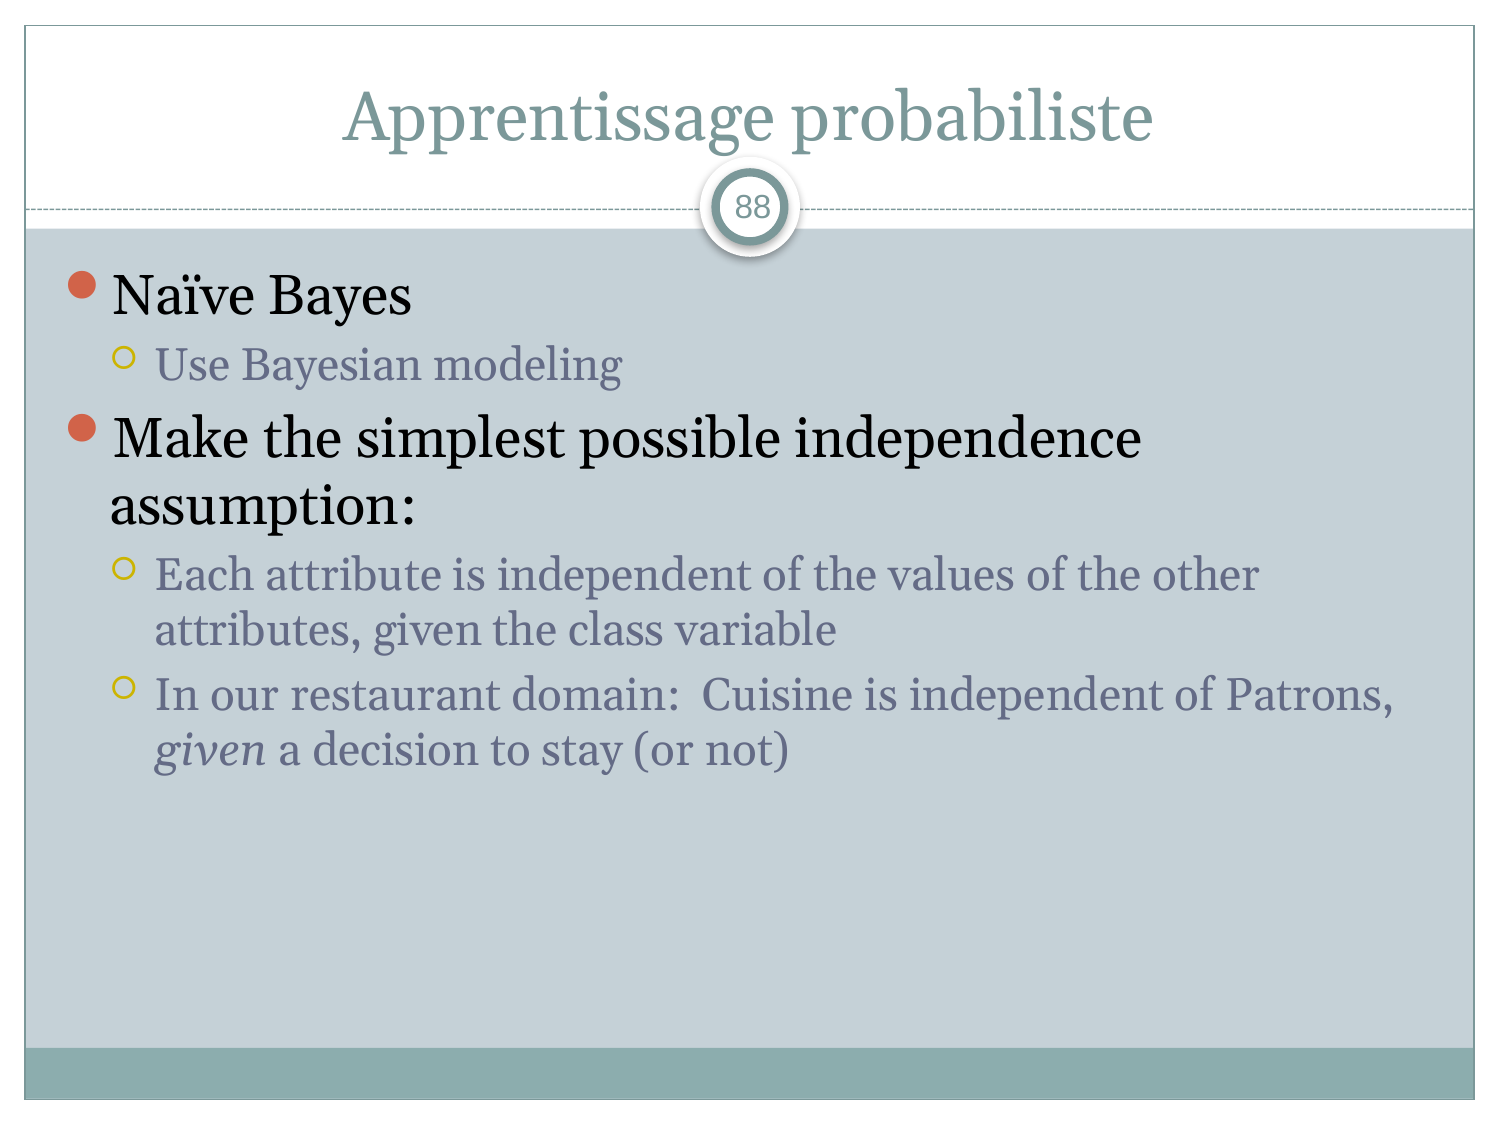

# Apprentissage probabiliste
Naïve Bayes
Use Bayesian modeling
Make the simplest possible independence assumption:
Each attribute is independent of the values of the other attributes, given the class variable
In our restaurant domain:  Cuisine is independent of Patrons, given a decision to stay (or not)
88